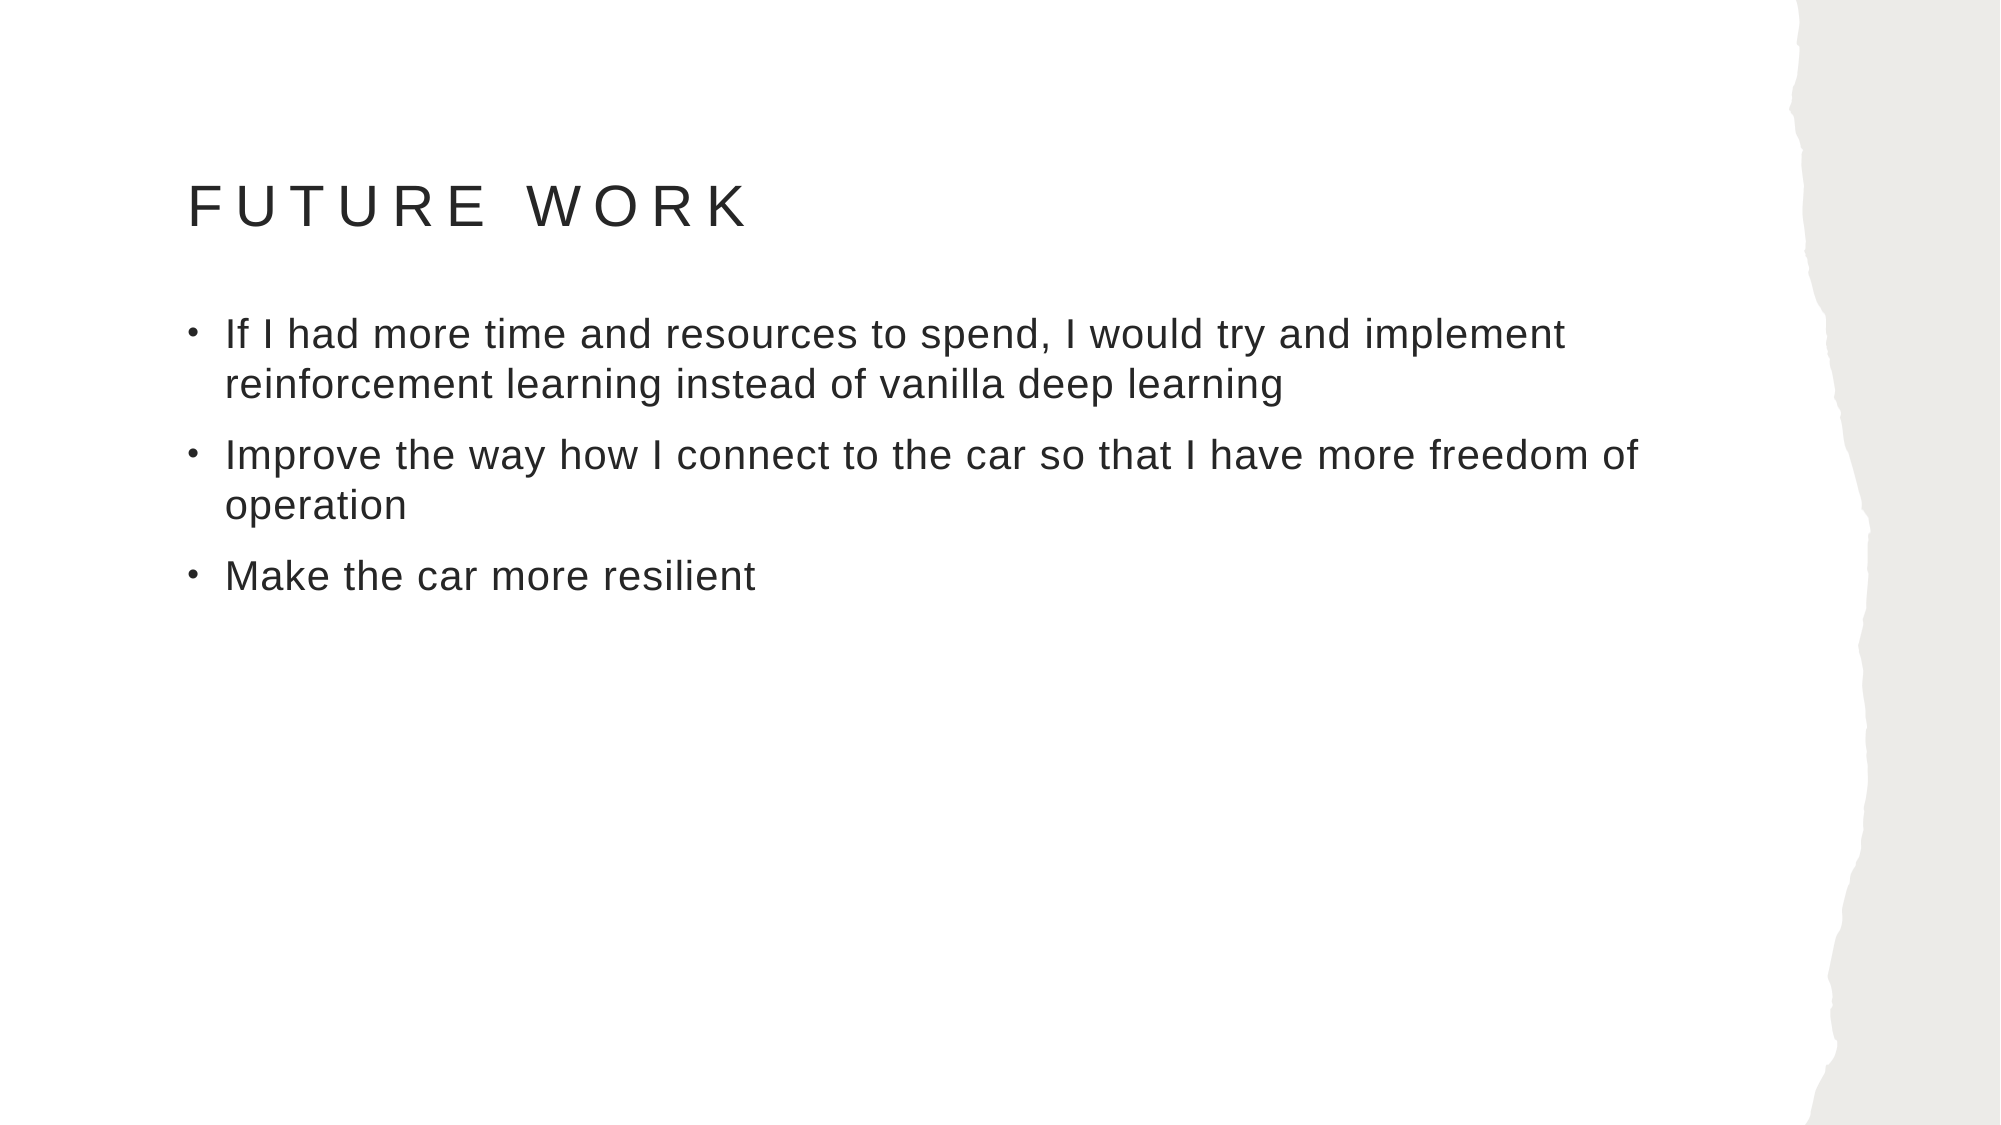

# Future Work
If I had more time and resources to spend, I would try and implement reinforcement learning instead of vanilla deep learning
Improve the way how I connect to the car so that I have more freedom of operation
Make the car more resilient